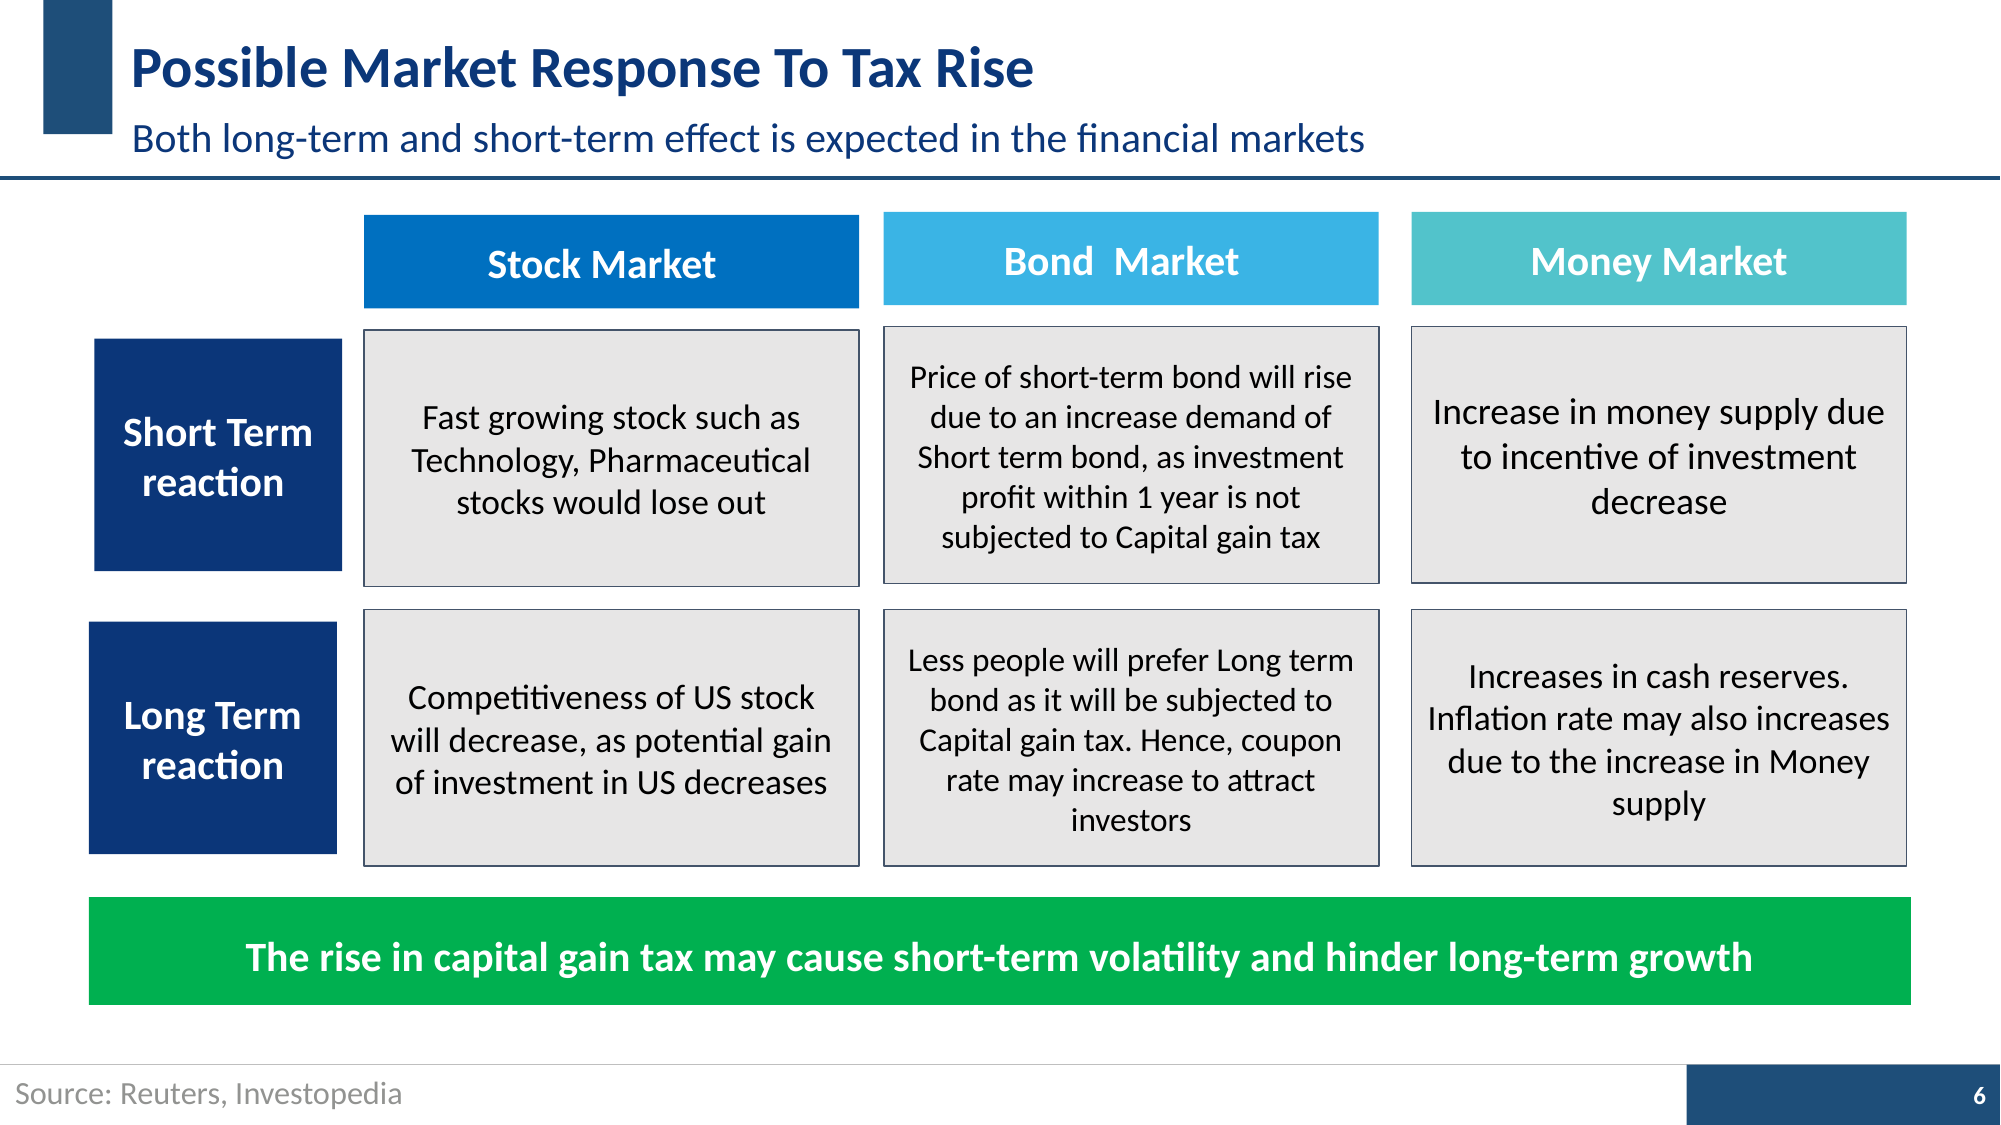

# Possible Market Response To Tax Rise
Both long-term and short-term effect is expected in the financial markets
Bond  Market
Money Market
Stock Market
Increase in money supply due to incentive of investment decrease
Price of short-term bond will rise due to an increase demand of Short term bond, as investment profit within 1 year is not subjected to Capital gain tax
Fast growing stock such as Technology, Pharmaceutical stocks would lose out
Short Term reaction
Competitiveness of US stock will decrease, as potential gain of investment in US decreases
Less people will prefer Long term bond as it will be subjected to Capital gain tax. Hence, coupon rate may increase to attract investors
Increases in cash reserves.
Inflation rate may also increases due to the increase in Money supply
Long Term
reaction
The rise in capital gain tax may cause short-term volatility and hinder long-term growth
Source: Reuters, Investopedia
6